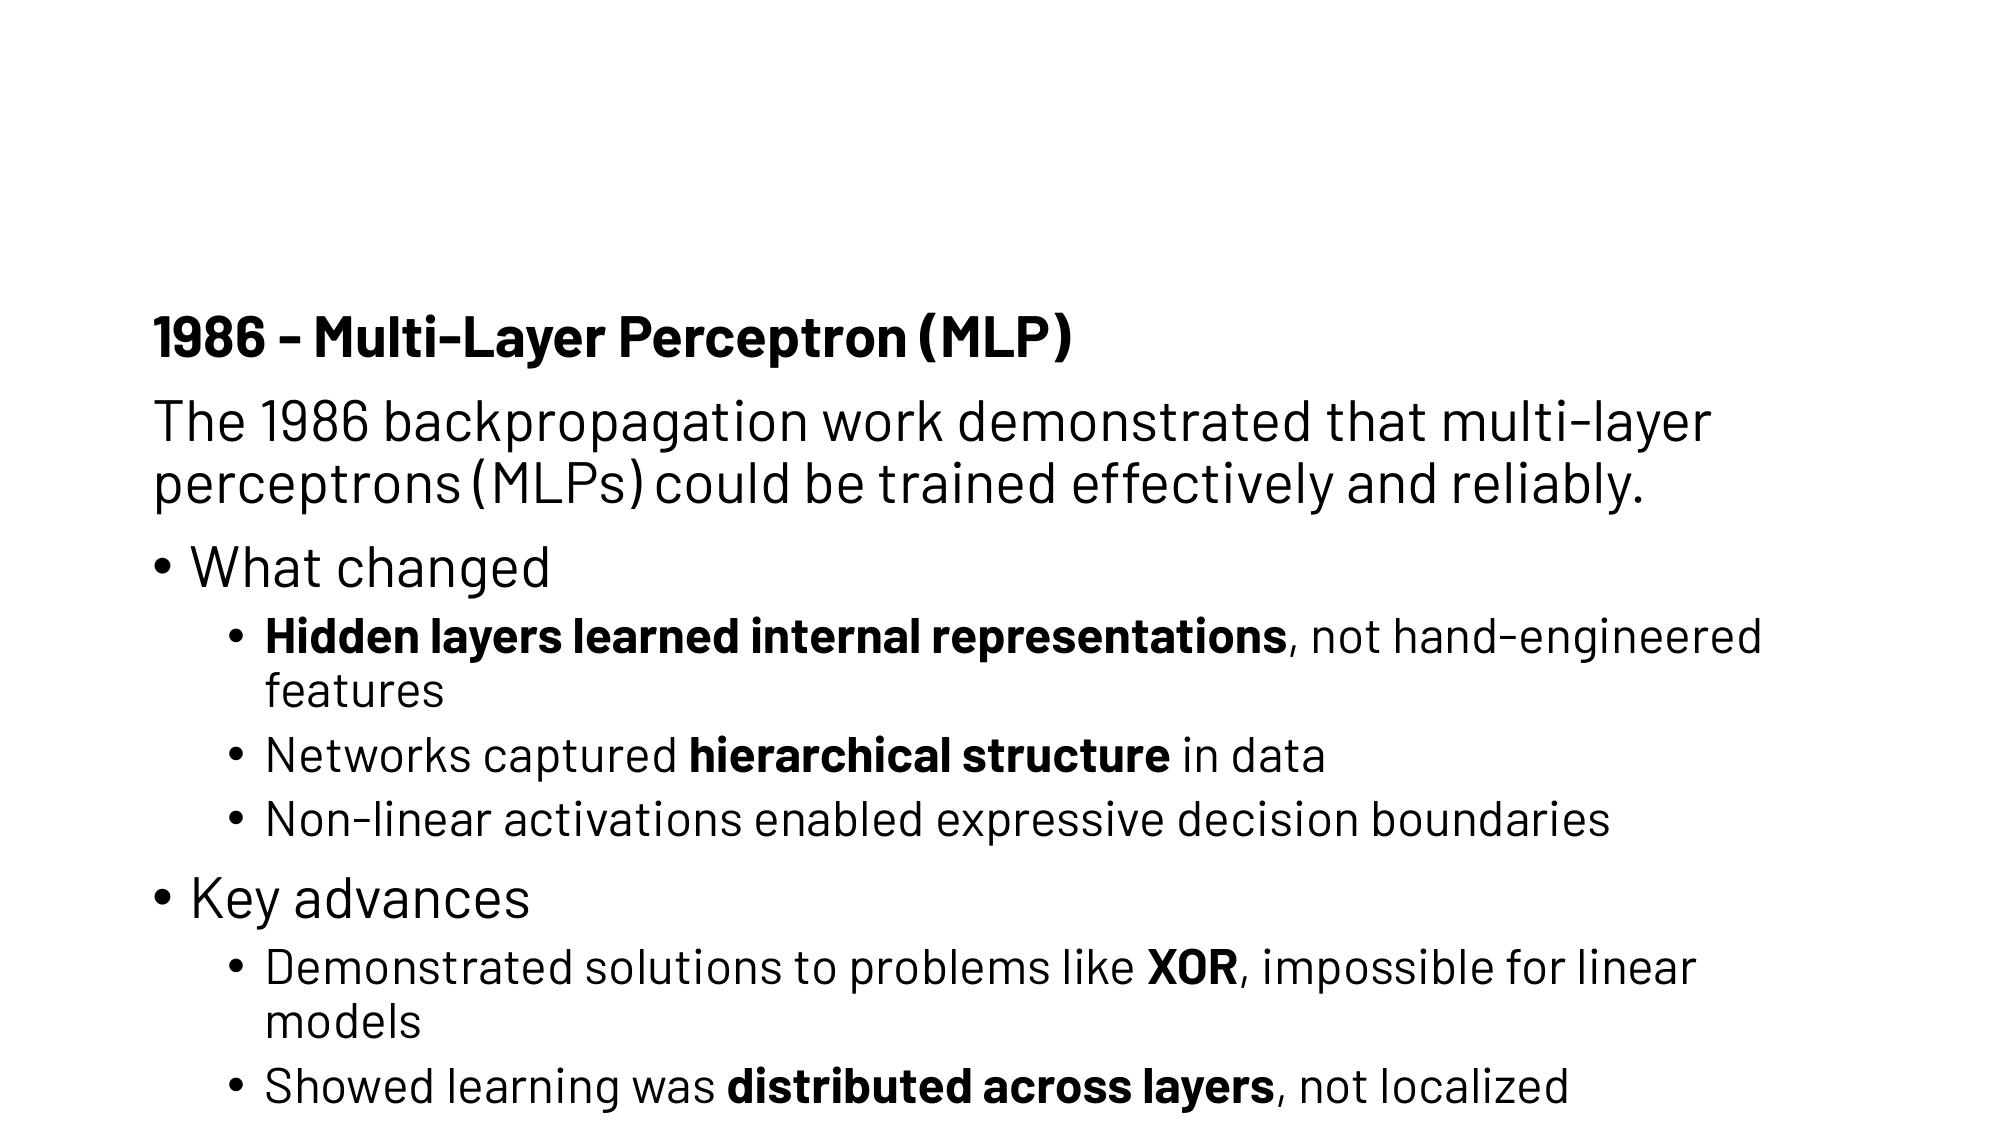

1986 - Multi-Layer Perceptron (MLP)
The 1986 backpropagation work demonstrated that multi-layer perceptrons (MLPs) could be trained effectively and reliably.
What changed
Hidden layers learned internal representations, not hand-engineered features
Networks captured hierarchical structure in data
Non-linear activations enabled expressive decision boundaries
Key advances
Demonstrated solutions to problems like XOR, impossible for linear models
Showed learning was distributed across layers, not localized
Provided empirical evidence that neural networks could generalize
Why this mattered
Shifted AI from rule-based reasoning toward representation learning
Established the conceptual foundation for modern deep learning